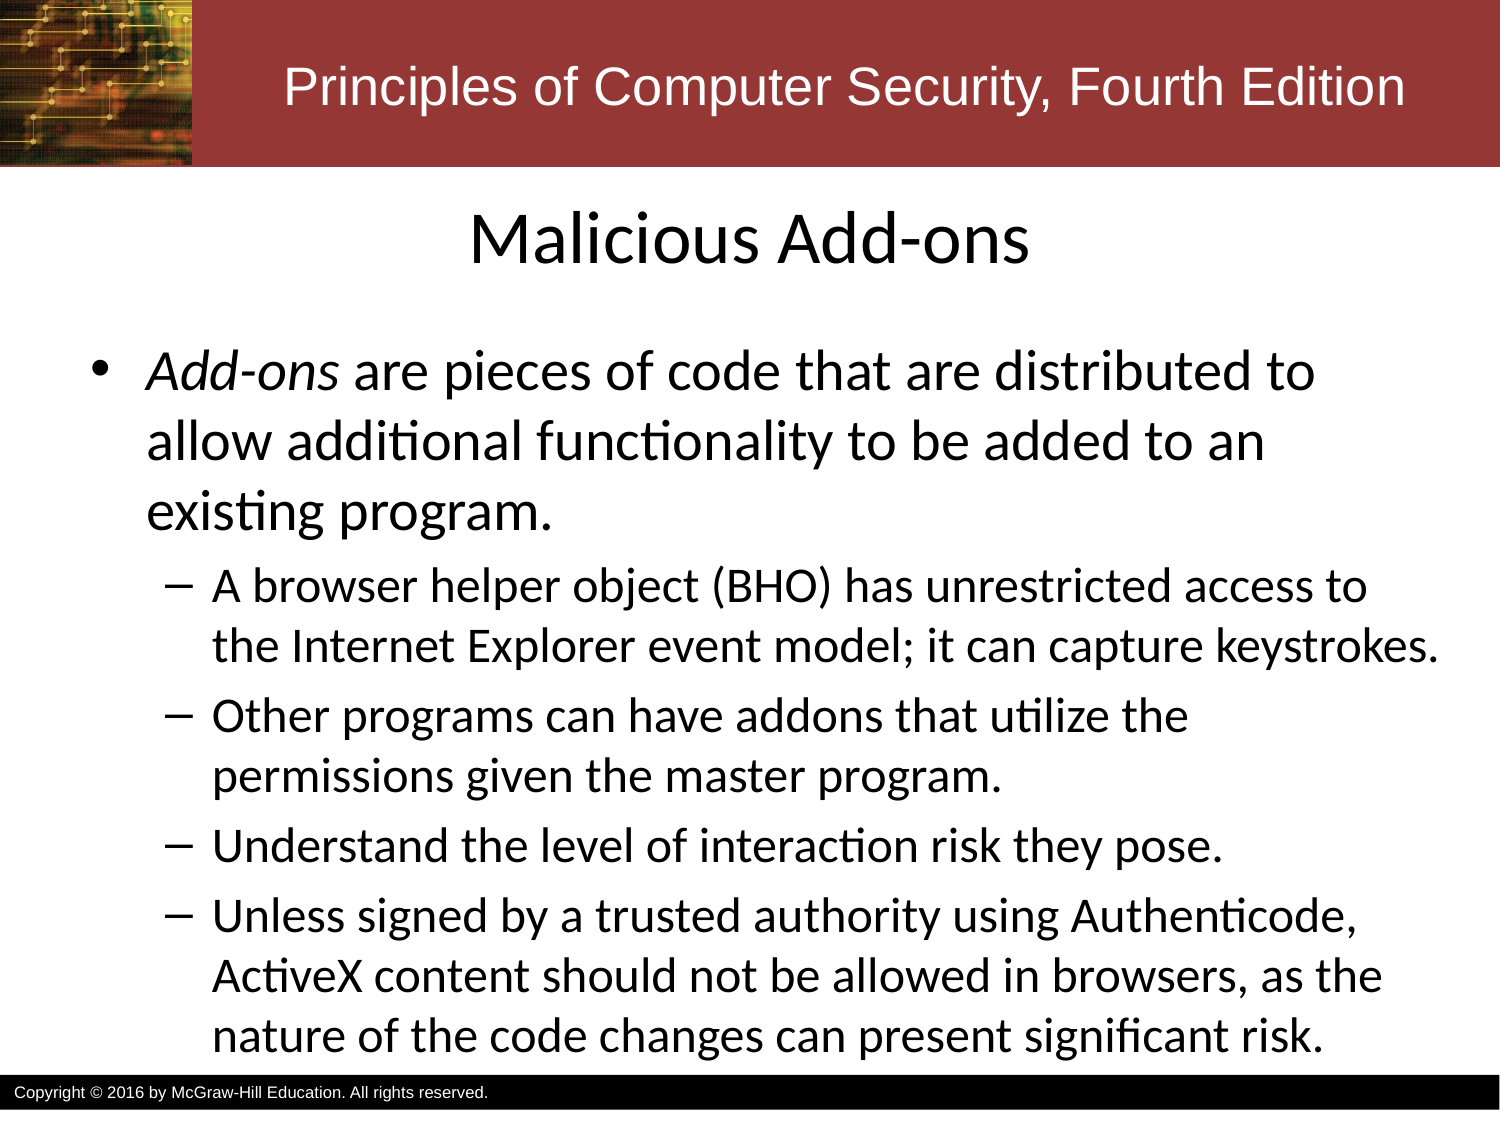

# Malicious Add-ons
Add-ons are pieces of code that are distributed to allow additional functionality to be added to an existing program.
A browser helper object (BHO) has unrestricted access to the Internet Explorer event model; it can capture keystrokes.
Other programs can have addons that utilize the permissions given the master program.
Understand the level of interaction risk they pose.
Unless signed by a trusted authority using Authenticode, ActiveX content should not be allowed in browsers, as the nature of the code changes can present significant risk.